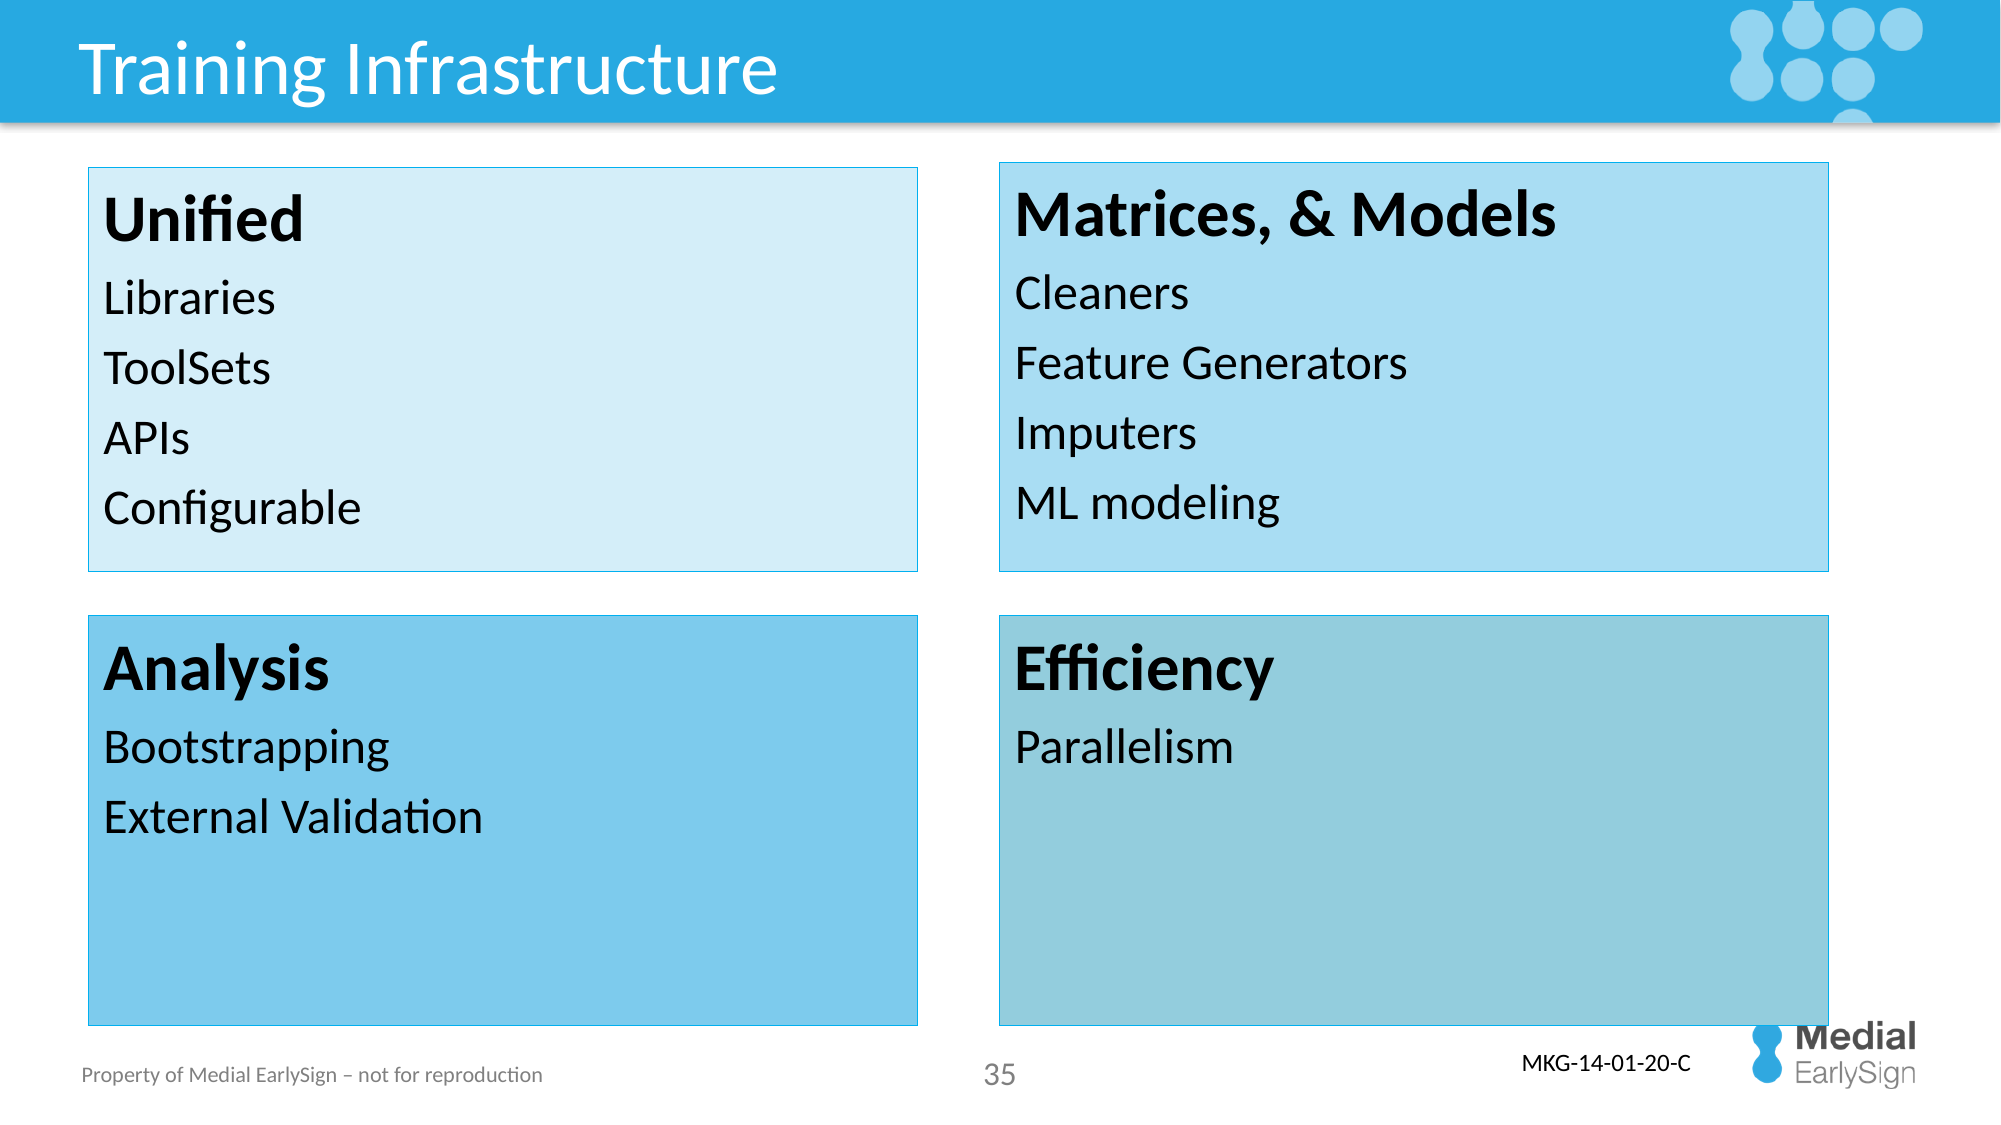

# Training Infrastructure
Matrices, & Models
Cleaners
Feature Generators
Imputers
ML modeling
Unified
Libraries
ToolSets
APIs
Configurable

Analysis
Bootstrapping
External Validation

Efficiency
Parallelism